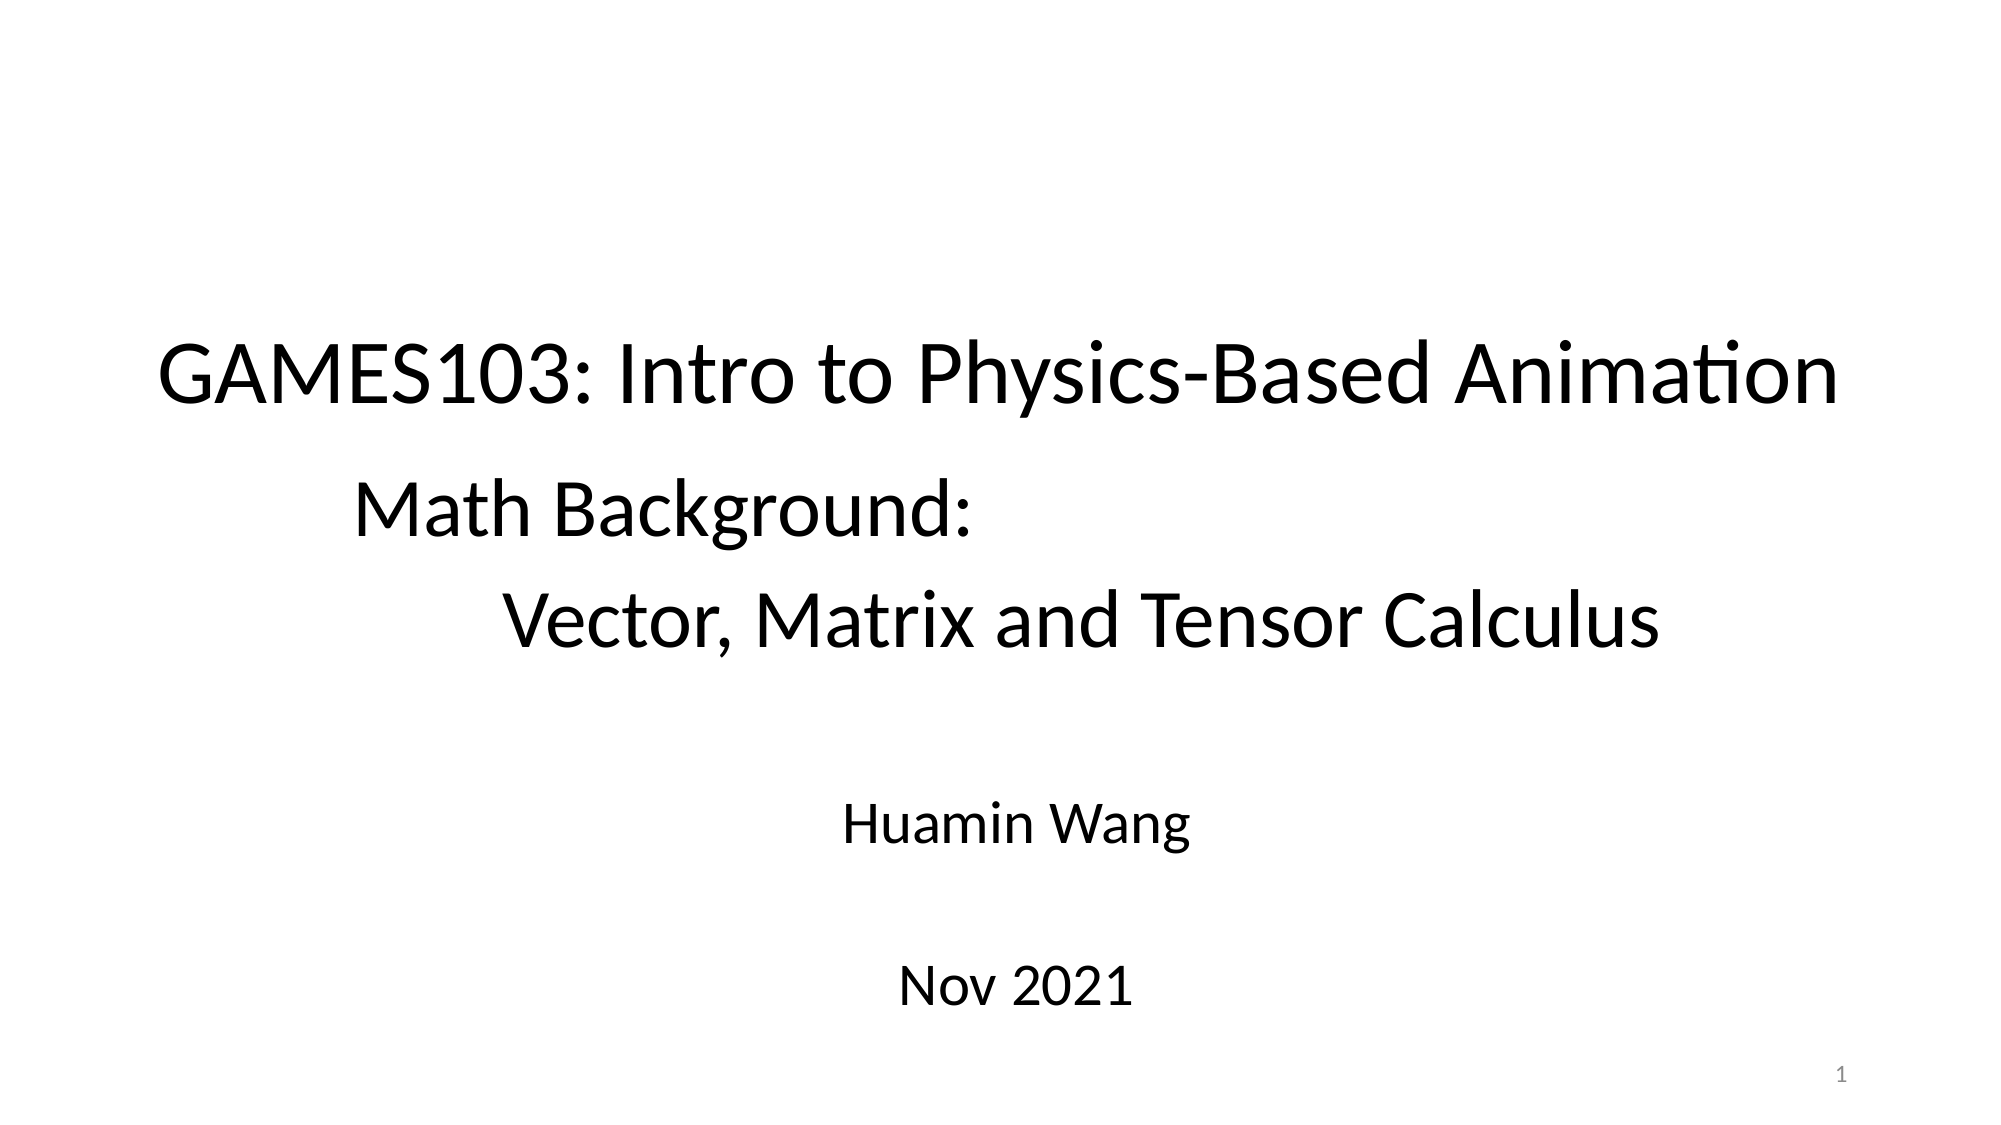

# GAMES103: Intro to Physics-Based Animation
Math Background:
	Vector, Matrix and Tensor Calculus
Huamin Wang

Nov 2021
1